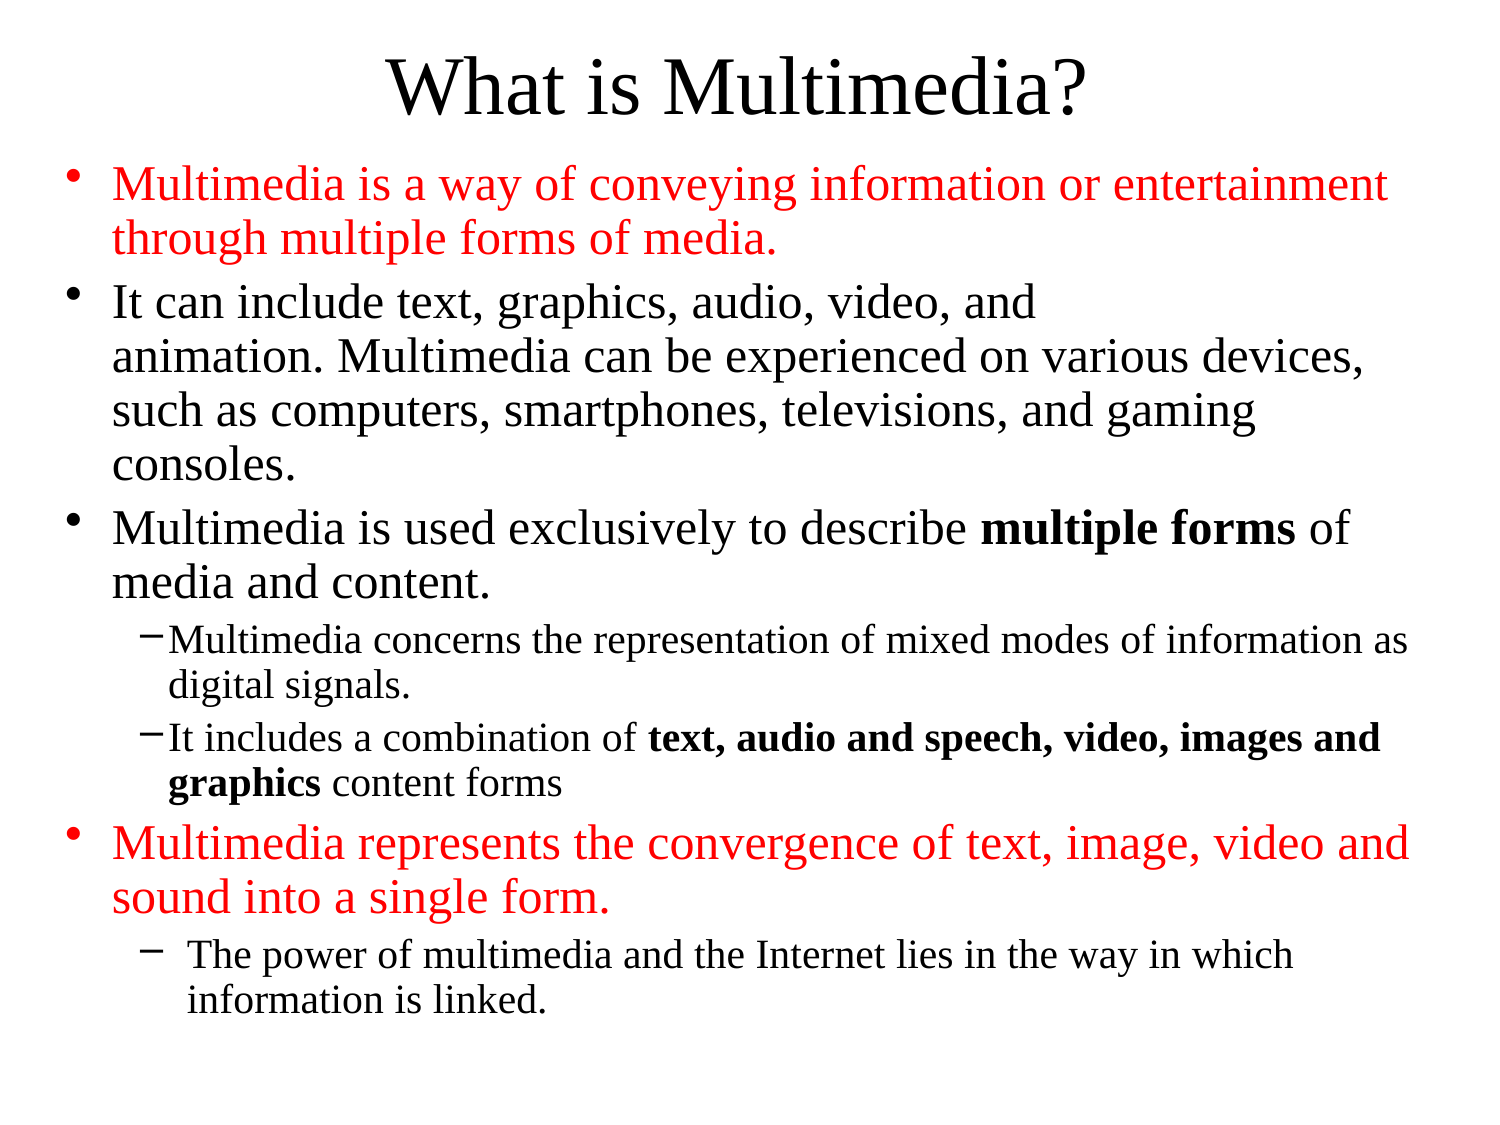

# What is Multimedia?
Multimedia is a way of conveying information or entertainment through multiple forms of media.
It can include text, graphics, audio, video, and animation. Multimedia can be experienced on various devices, such as computers, smartphones, televisions, and gaming consoles.
Multimedia is used exclusively to describe multiple forms of media and content.
Multimedia concerns the representation of mixed modes of information as digital signals.
It includes a combination of text, audio and speech, video, images and graphics content forms
Multimedia represents the convergence of text, image, video and sound into a single form.
The power of multimedia and the Internet lies in the way in which information is linked.
5